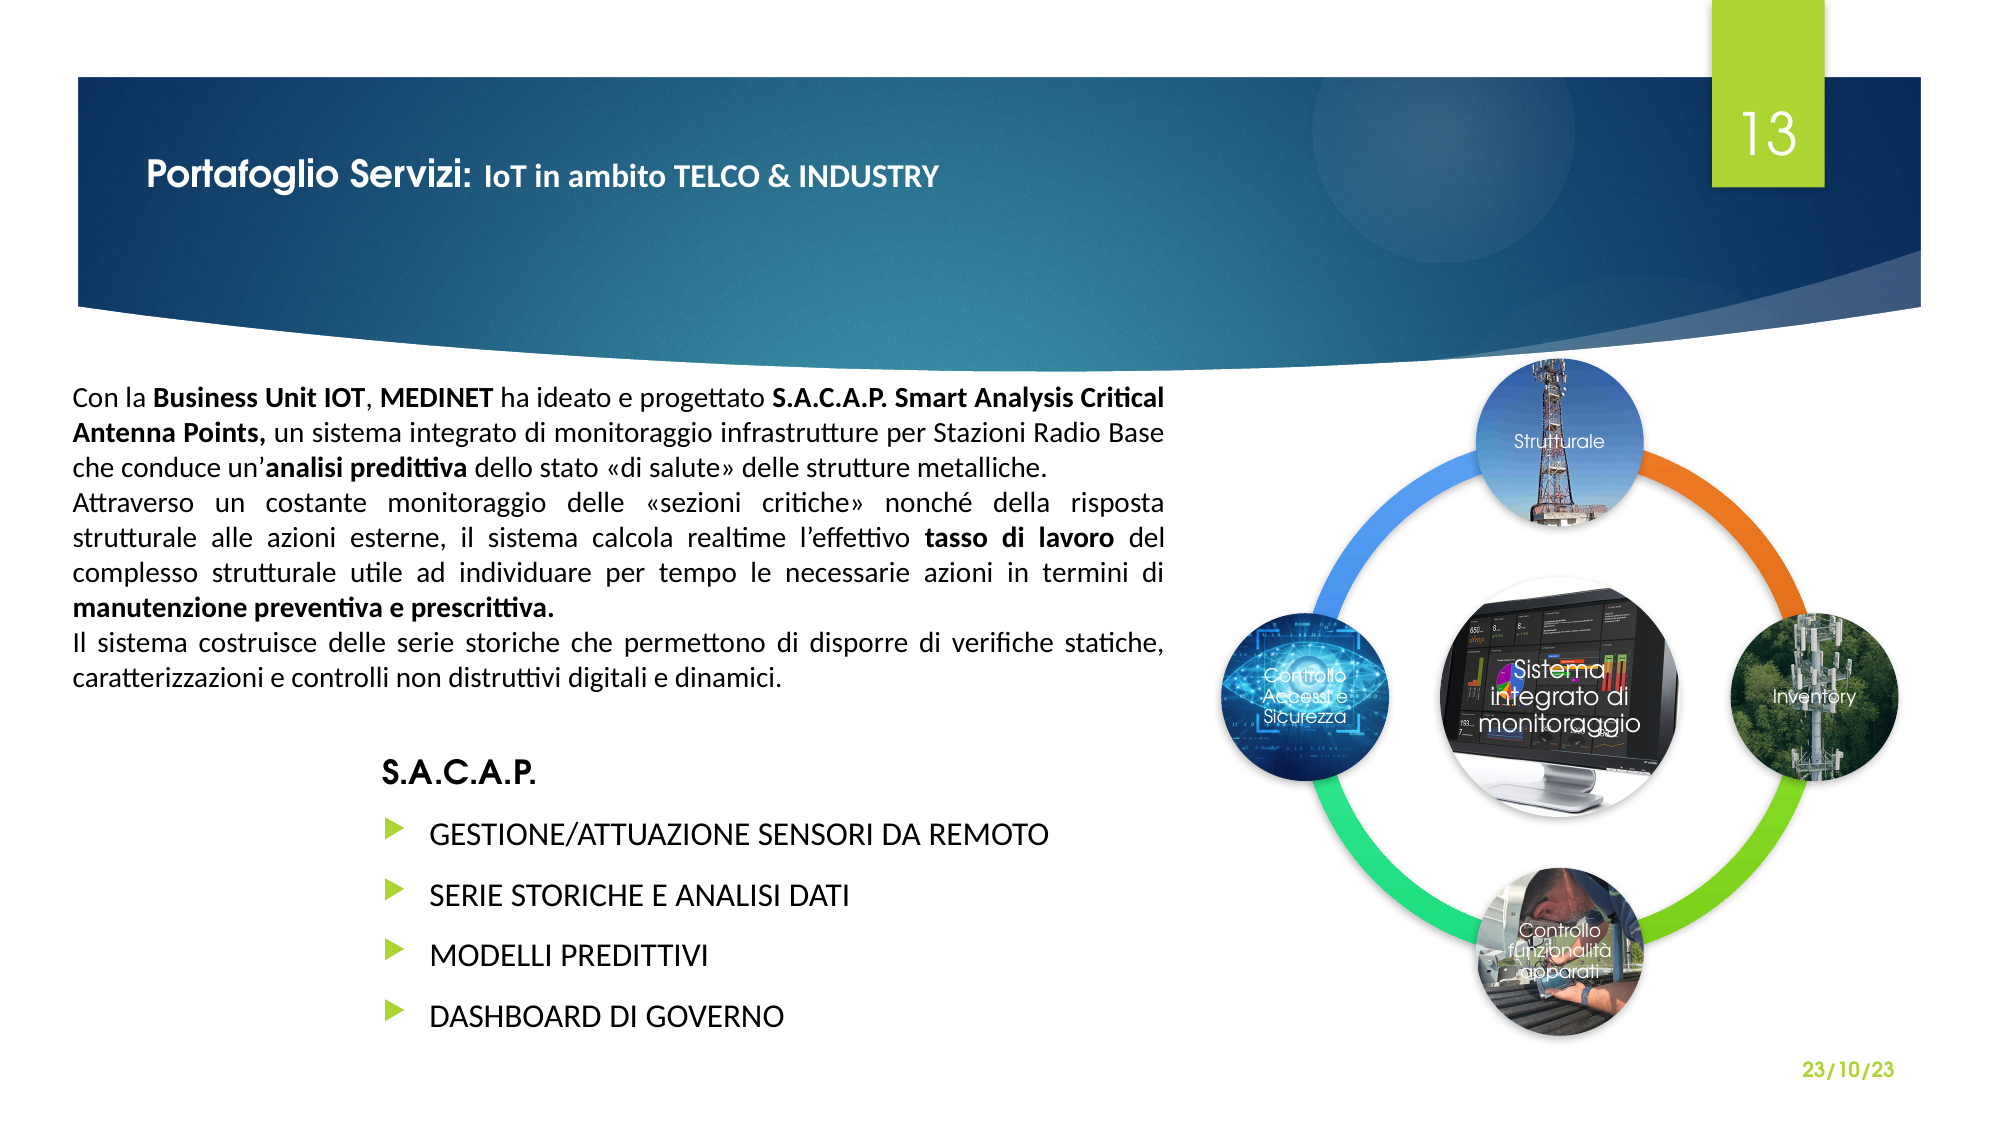

13
Portafoglio Servizi: IoT in ambito TELCO & INDUSTRY
Sistema integrato di monitoraggio
Strutturale
Inventory
Controllo funzionalità apparati
Controllo Accessi e Sicurezza
Con la Business Unit IOT, MEDINET ha ideato e progettato S.A.C.A.P. Smart Analysis Critical Antenna Points, un sistema integrato di monitoraggio infrastrutture per Stazioni Radio Base che conduce un’analisi predittiva dello stato «di salute» delle strutture metalliche.
Attraverso un costante monitoraggio delle «sezioni critiche» nonché della risposta strutturale alle azioni esterne, il sistema calcola realtime l’effettivo tasso di lavoro del complesso strutturale utile ad individuare per tempo le necessarie azioni in termini di manutenzione preventiva e prescrittiva.
Il sistema costruisce delle serie storiche che permettono di disporre di verifiche statiche, caratterizzazioni e controlli non distruttivi digitali e dinamici.

S.A.C.A.P.
GESTIONE/ATTUAZIONE SENSORI DA REMOTO
SERIE STORICHE E ANALISI DATI
MODELLI PREDITTIVI
DASHBOARD DI GOVERNO

23/10/23